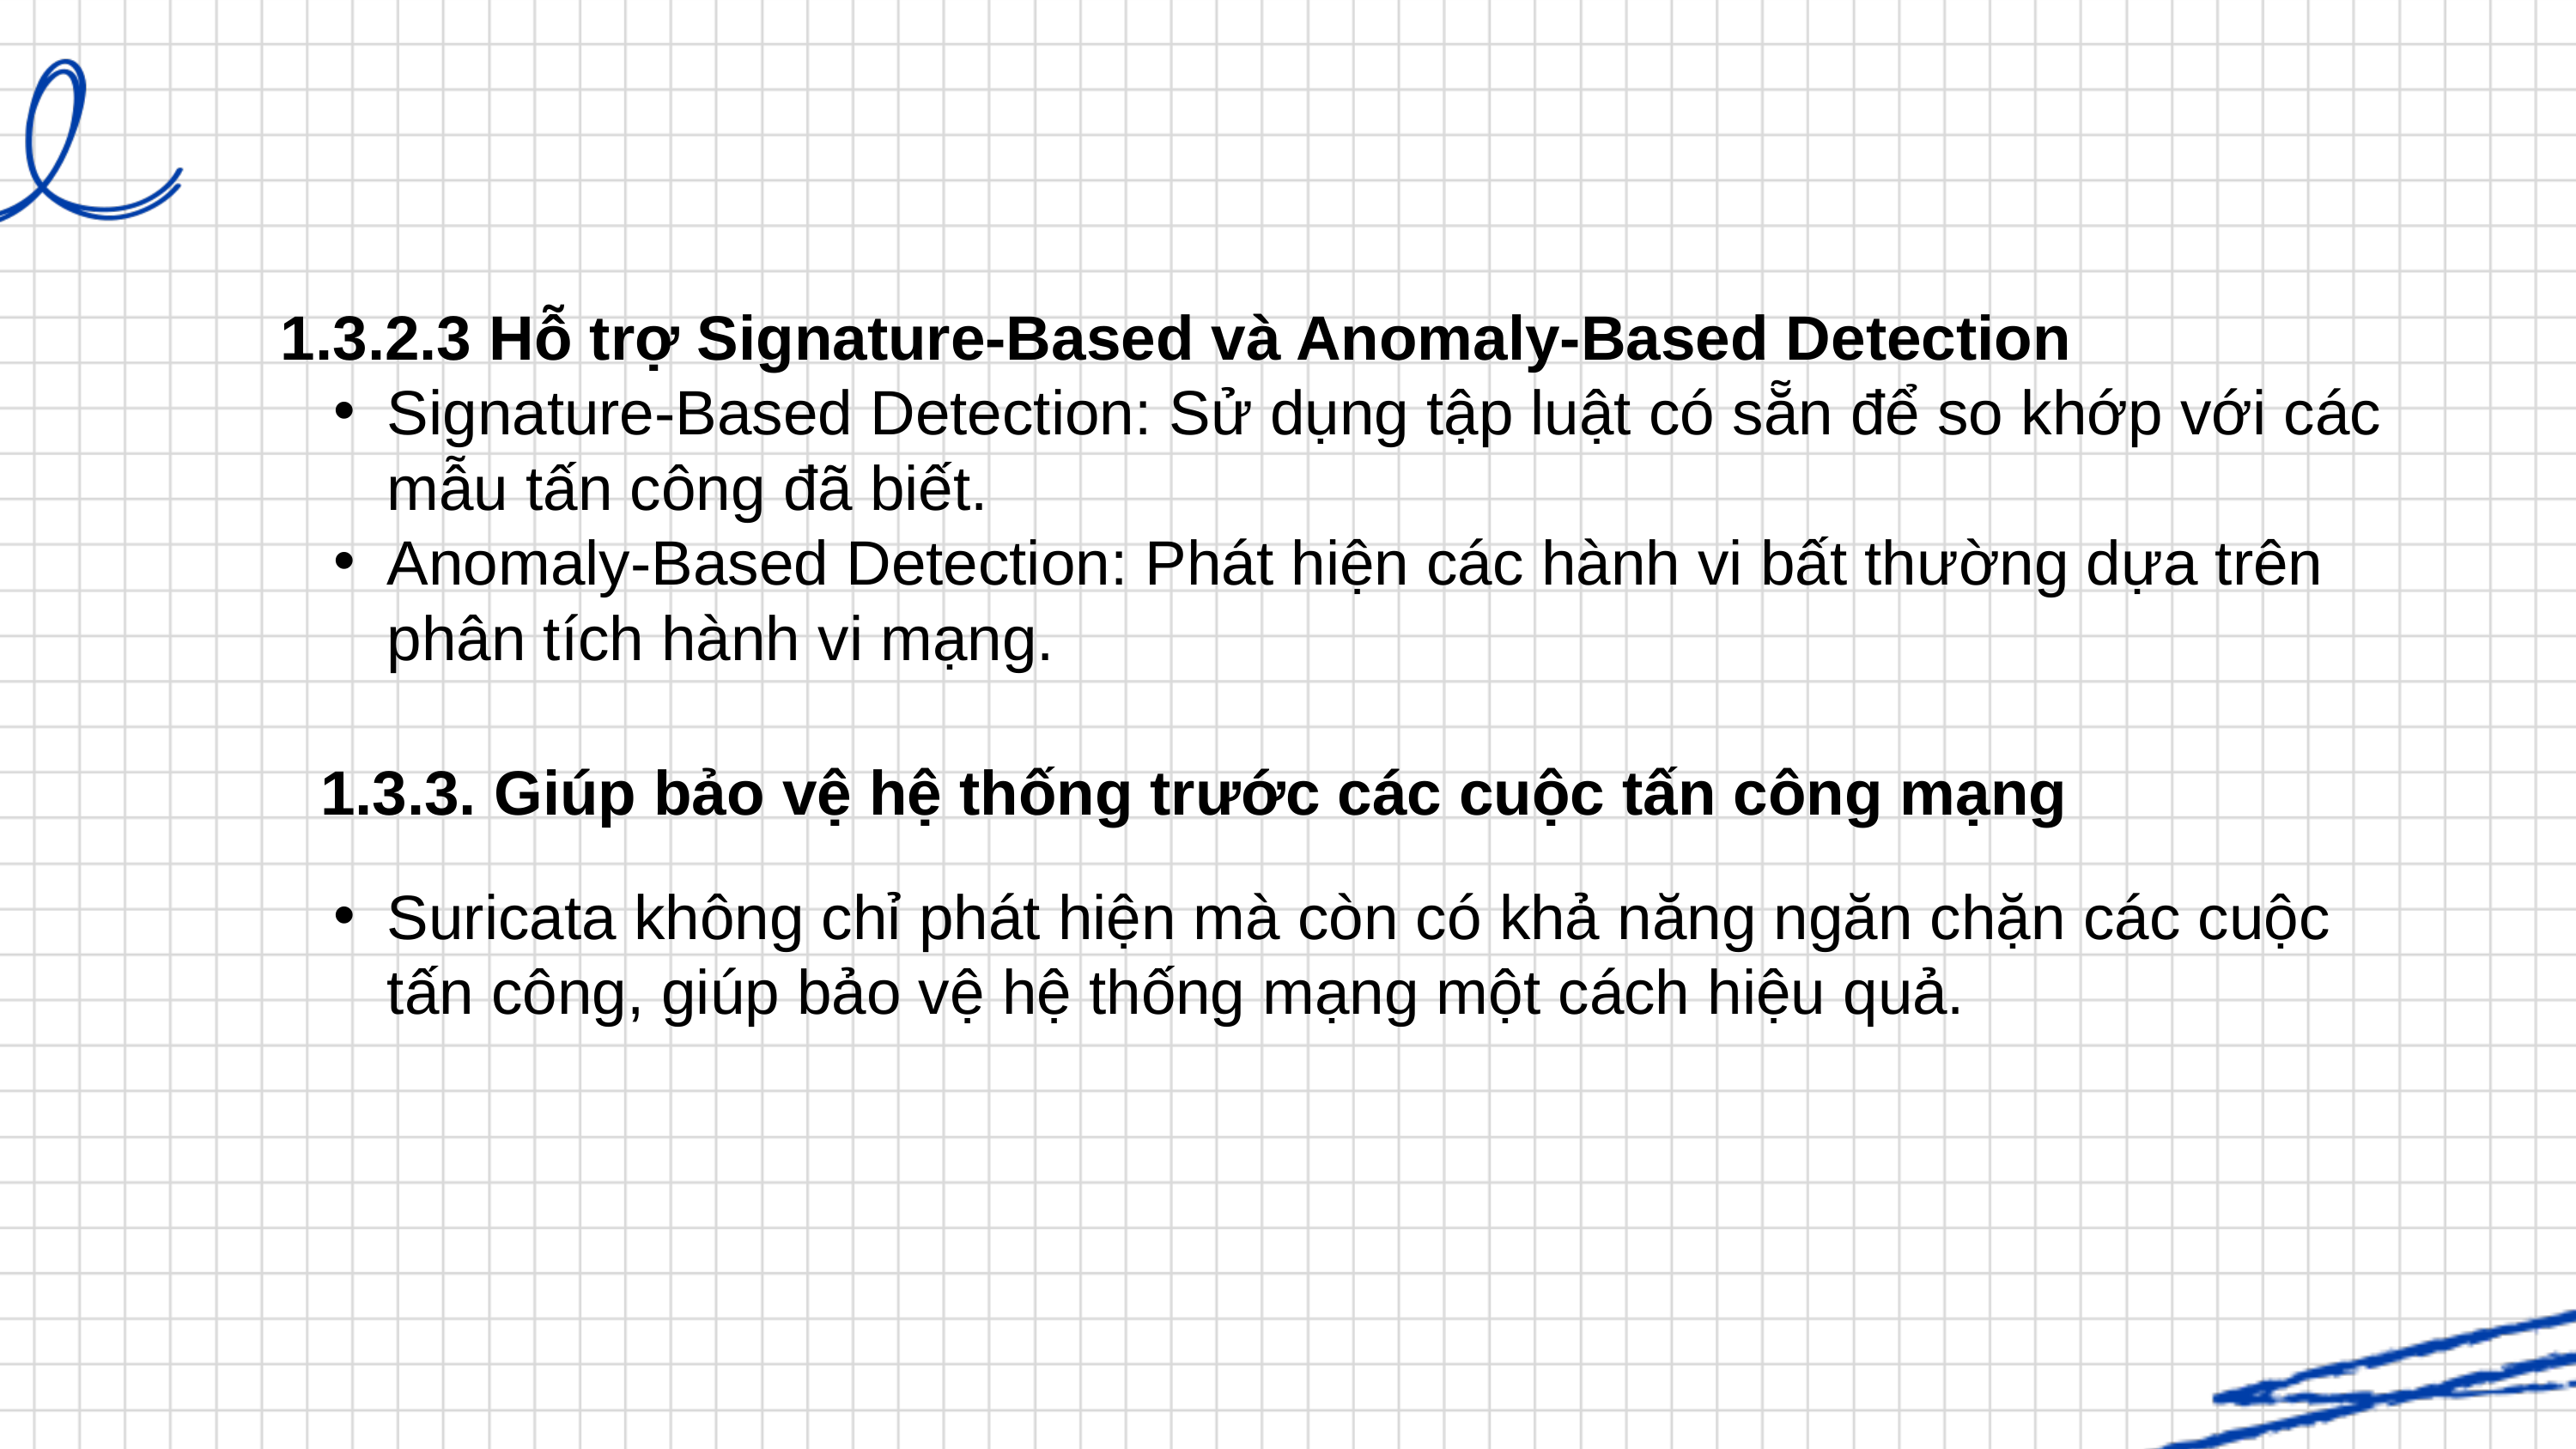

1.3.2.3 Hỗ trợ Signature-Based và Anomaly-Based Detection
Signature-Based Detection: Sử dụng tập luật có sẵn để so khớp với các mẫu tấn công đã biết.
Anomaly-Based Detection: Phát hiện các hành vi bất thường dựa trên phân tích hành vi mạng.
1.3.3. Giúp bảo vệ hệ thống trước các cuộc tấn công mạng
Suricata không chỉ phát hiện mà còn có khả năng ngăn chặn các cuộc tấn công, giúp bảo vệ hệ thống mạng một cách hiệu quả.